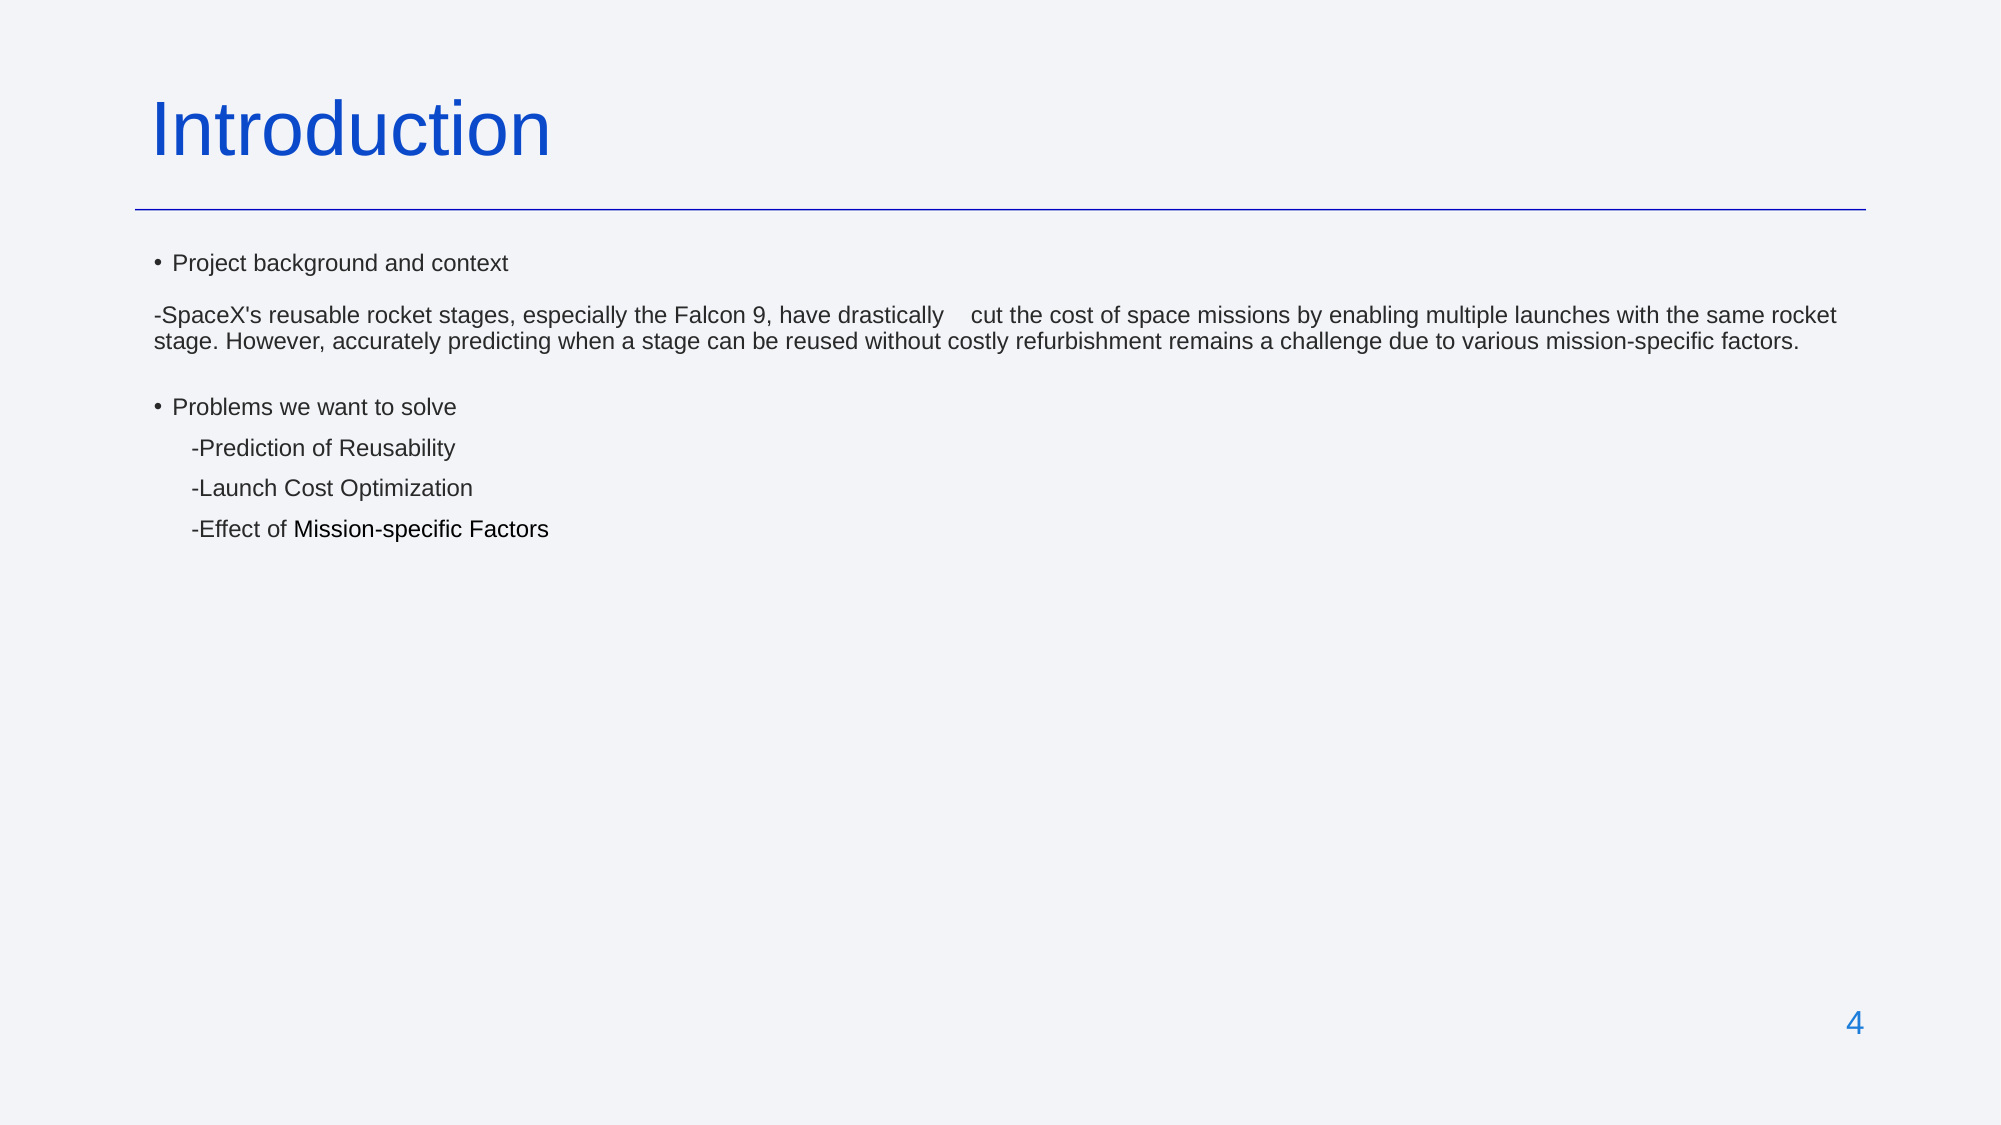

Introduction
Project background and context

-SpaceX's reusable rocket stages, especially the Falcon 9, have drastically    cut the cost of space missions by enabling multiple launches with the same rocket stage. However, accurately predicting when a stage can be reused without costly refurbishment remains a challenge due to various mission-specific factors.

Problems we want to solve
-Prediction of Reusability
-Launch Cost Optimization
-Effect of Mission-specific Factors

4